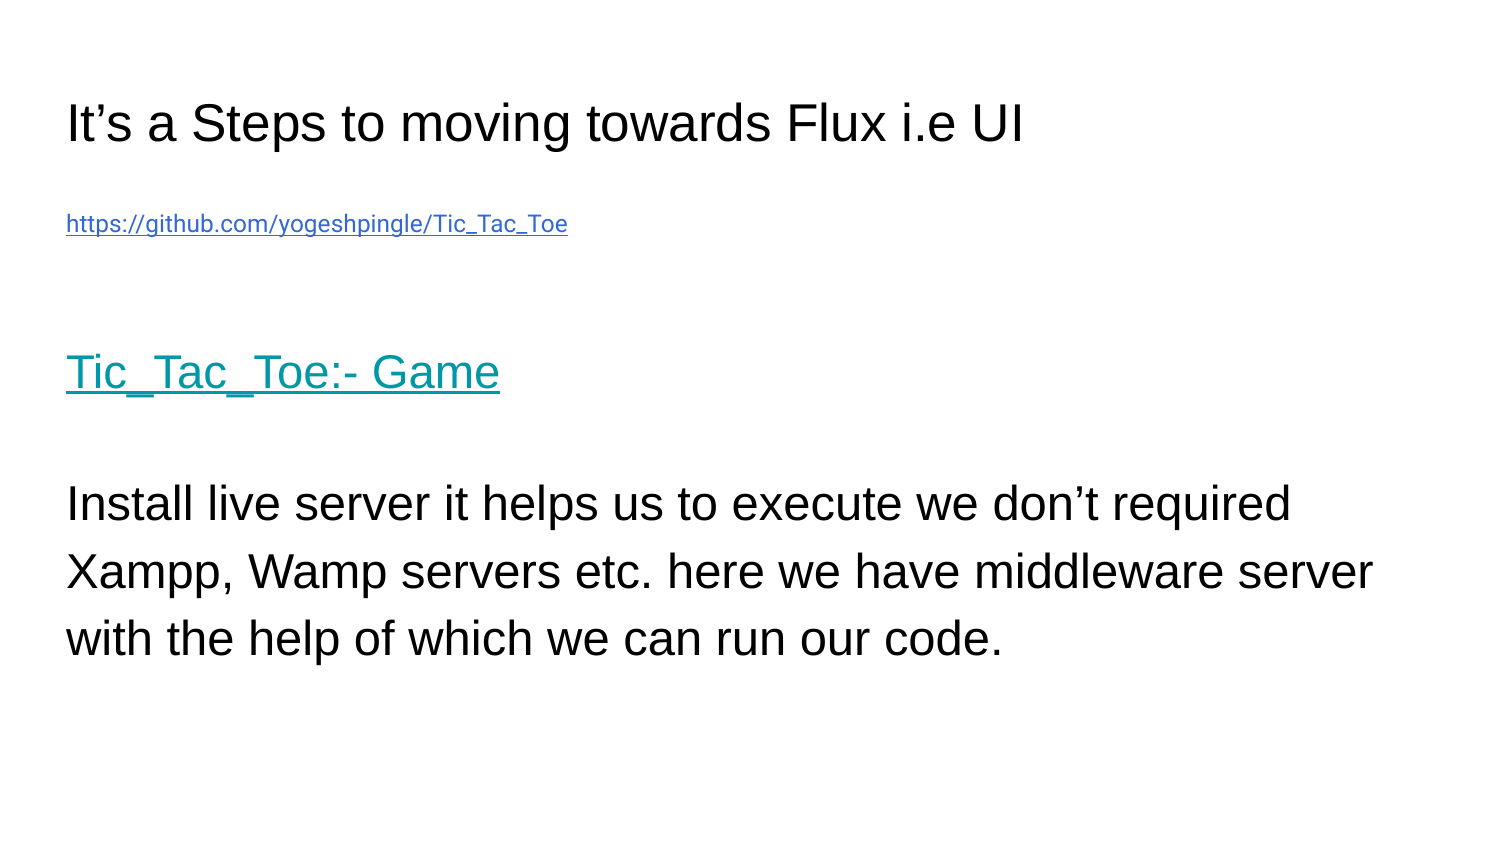

# It’s a Steps to moving towards Flux i.e UI
https://github.com/yogeshpingle/Tic_Tac_Toe

Tic_Tac_Toe:- Game

Install live server it helps us to execute we don’t required Xampp, Wamp servers etc. here we have middleware server with the help of which we can run our code.